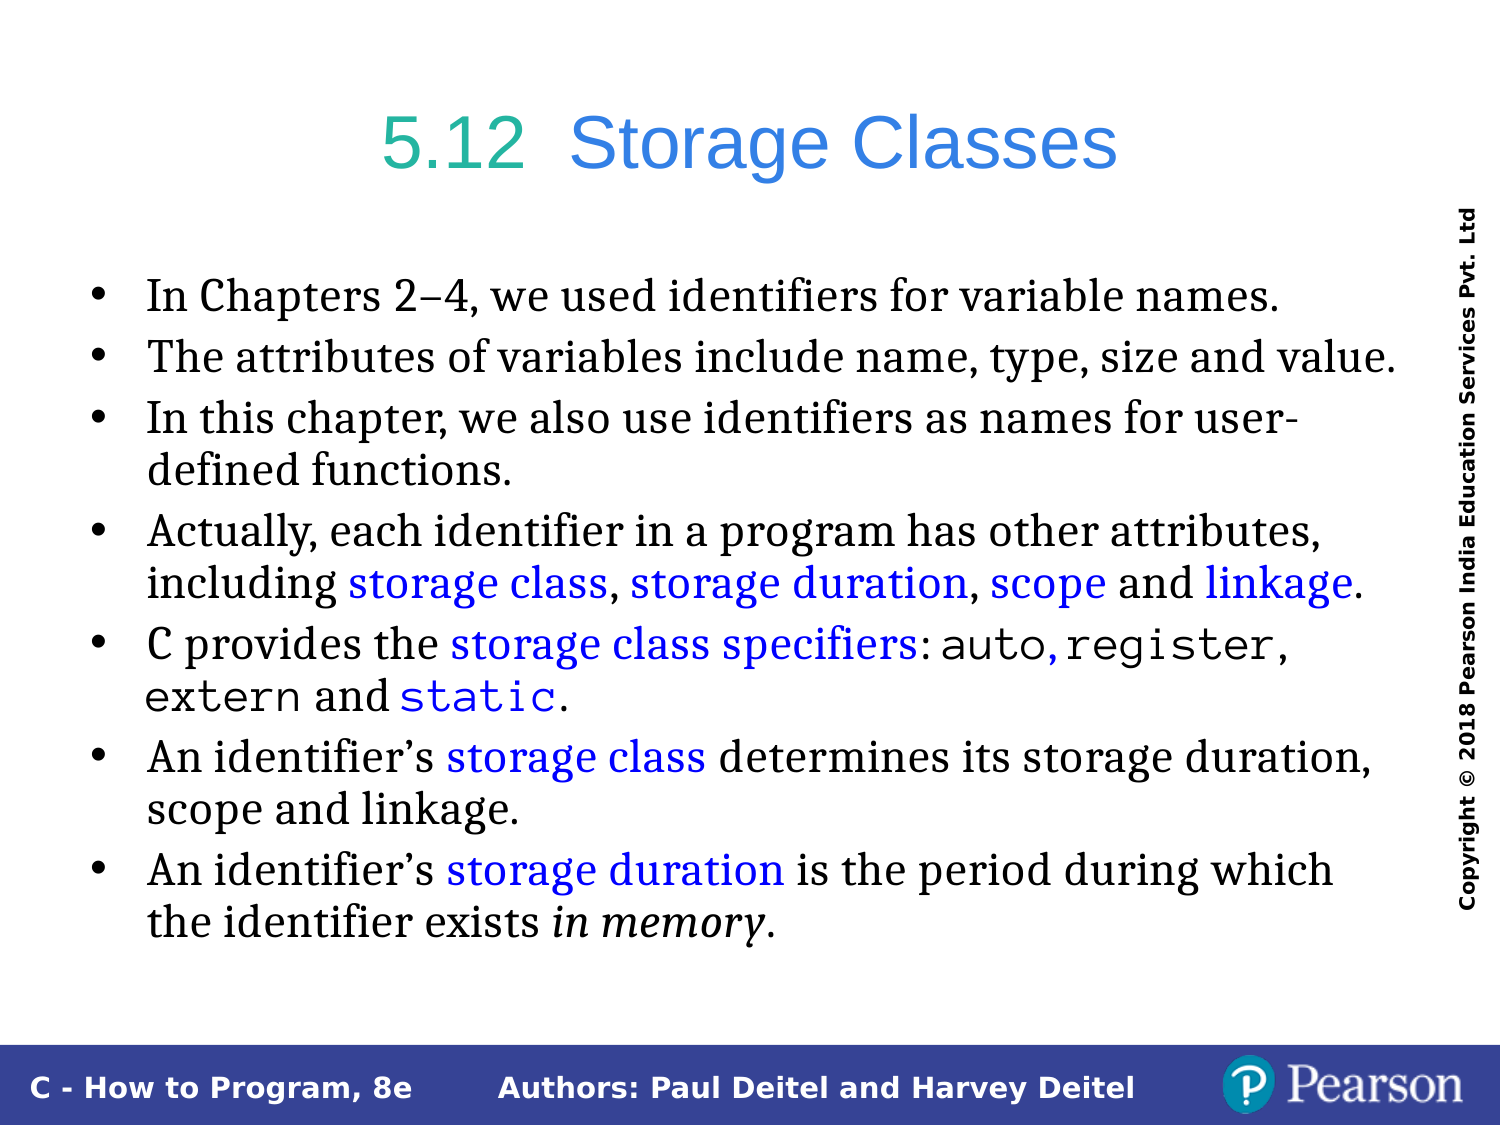

# 5.12  Storage Classes
In Chapters 2–4, we used identifiers for variable names.
The attributes of variables include name, type, size and value.
In this chapter, we also use identifiers as names for user-defined functions.
Actually, each identifier in a program has other attributes, including storage class, storage duration, scope and linkage.
C provides the storage class specifiers: auto, register, extern and static.
An identifier’s storage class determines its storage duration, scope and linkage.
An identifier’s storage duration is the period during which the identifier exists in memory.